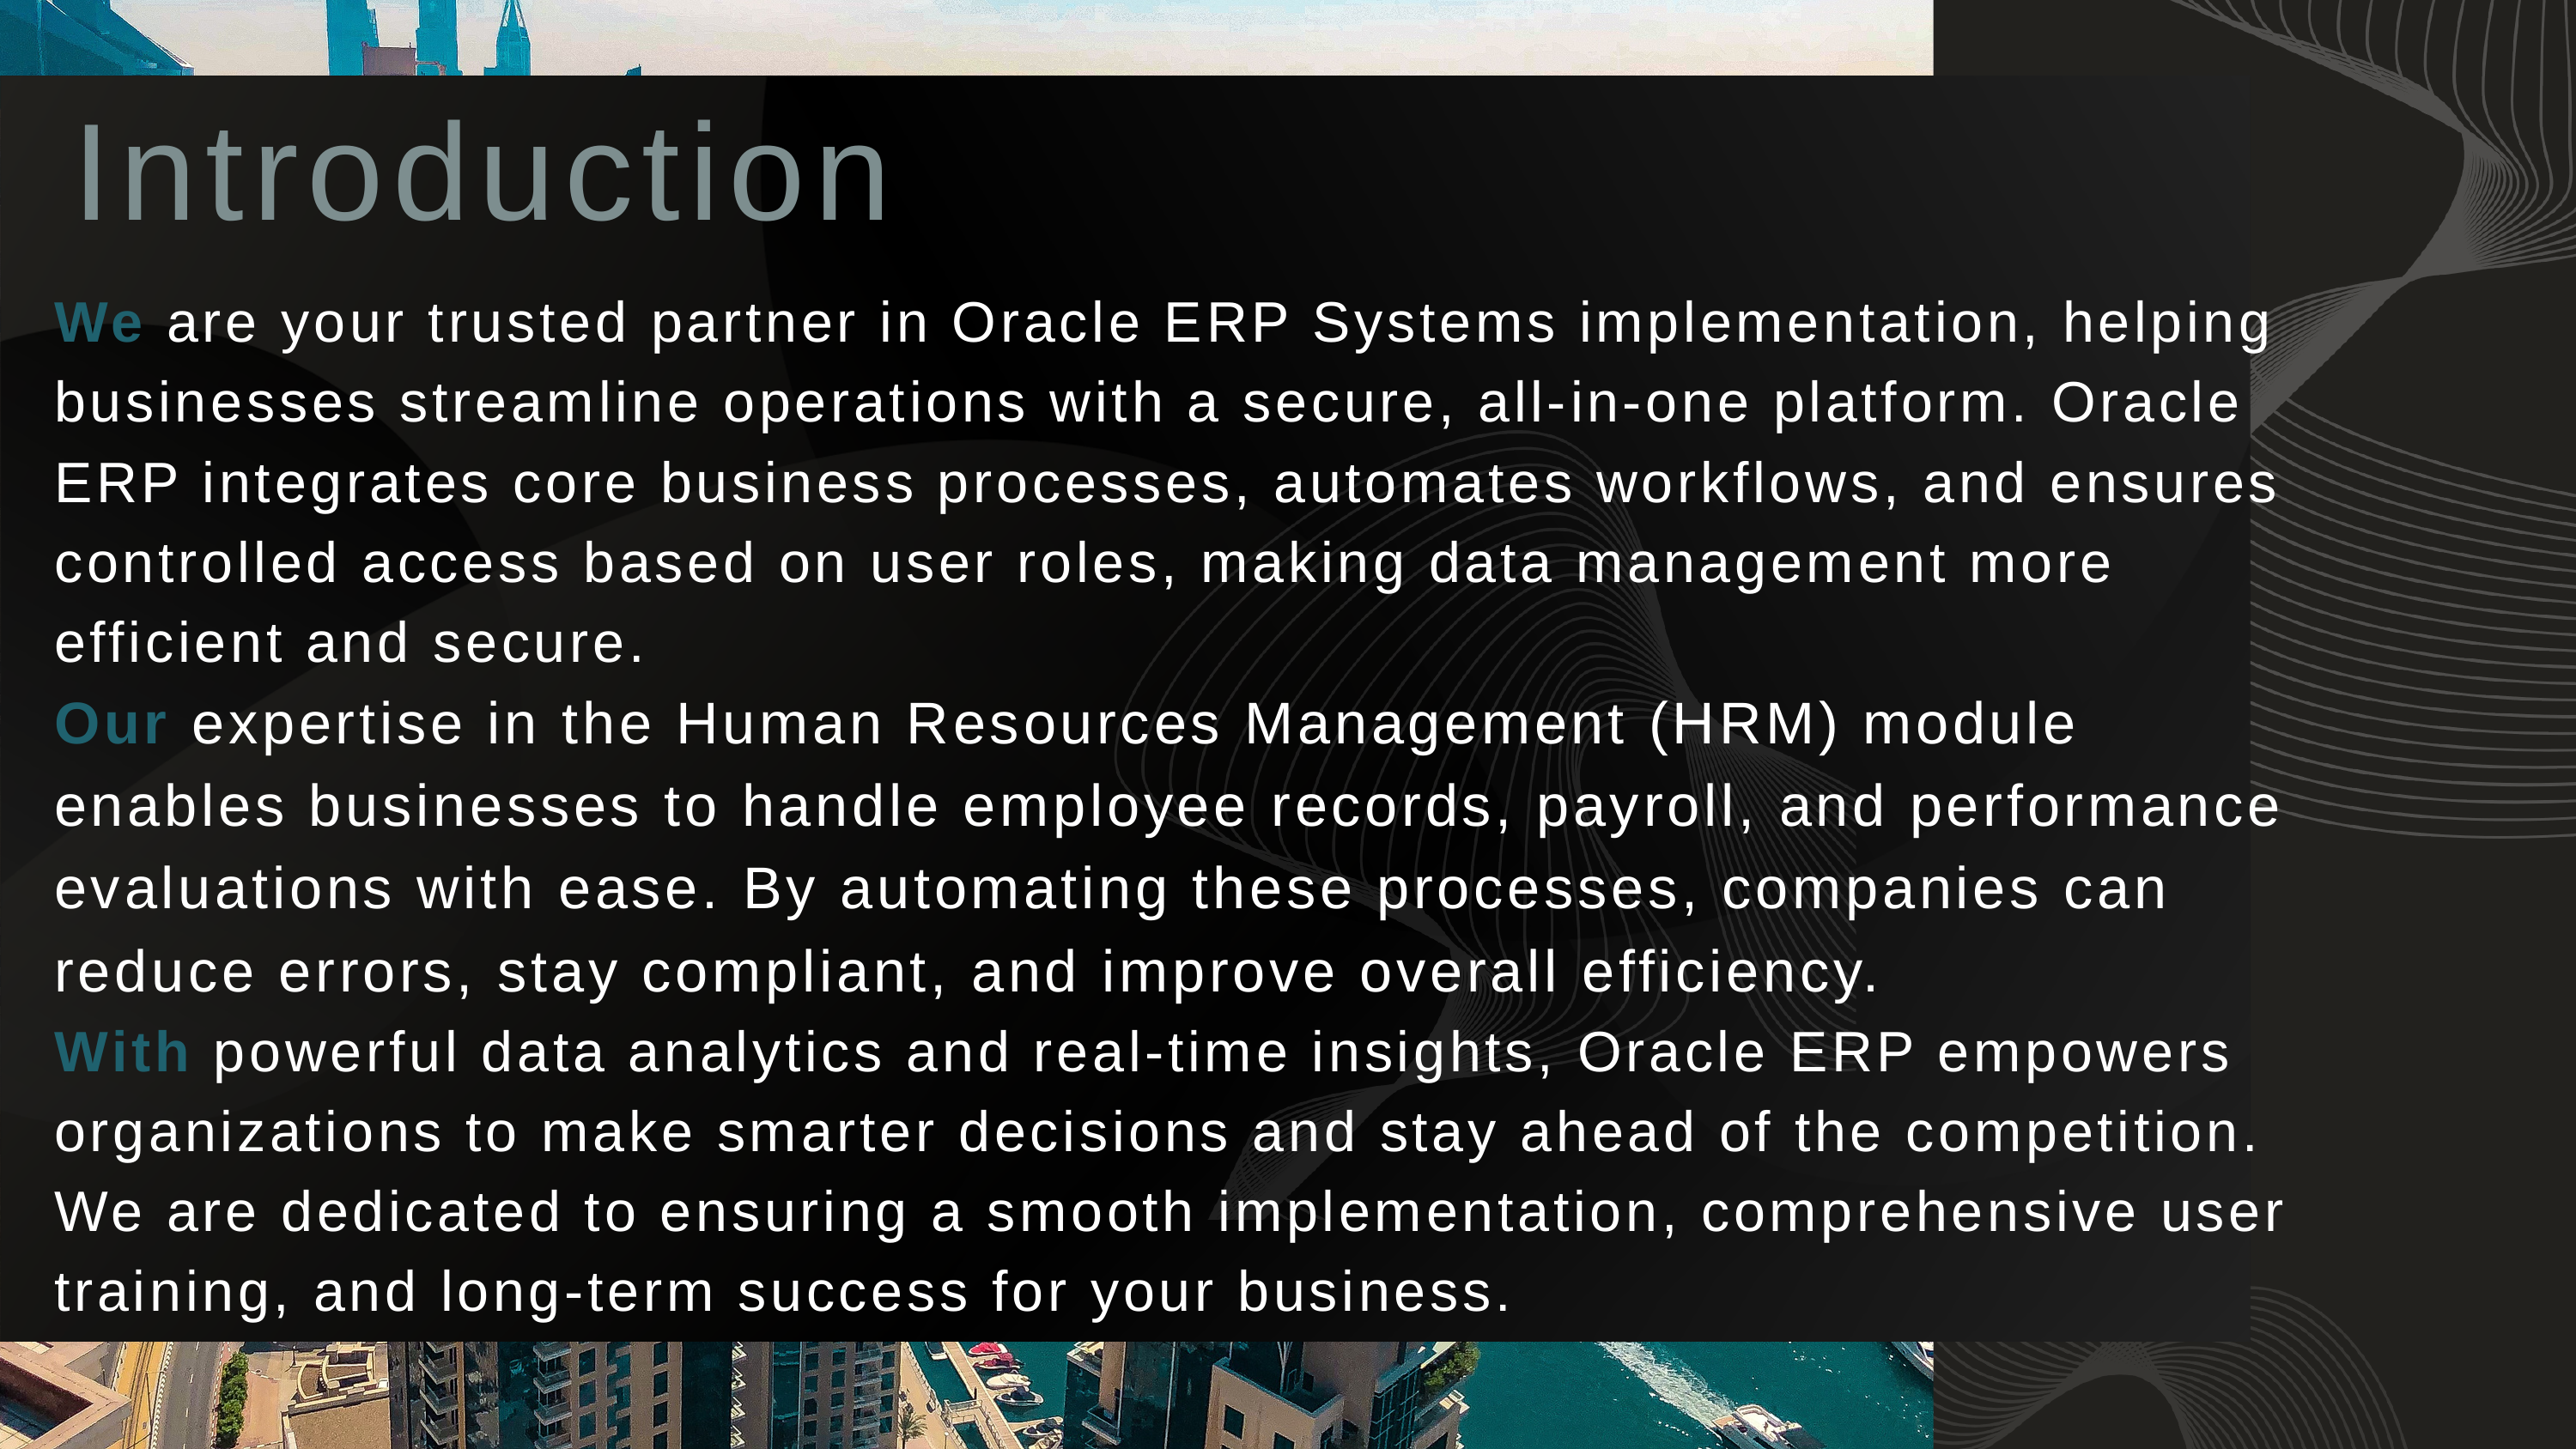

Introduction

We are your trusted partner in Oracle ERP Systems implementation, helping businesses streamline operations with a secure, all-in-one platform. Oracle ERP integrates core business processes, automates workflows, and ensures controlled access based on user roles, making data management more efficient and secure.
Our expertise in the Human Resources Management (HRM) module enables businesses to handle employee records, payroll, and performance evaluations with ease. By automating these processes, companies can reduce errors, stay compliant, and improve overall efficiency.
With powerful data analytics and real-time insights, Oracle ERP empowers organizations to make smarter decisions and stay ahead of the competition. We are dedicated to ensuring a smooth implementation, comprehensive user training, and long-term success for your business.